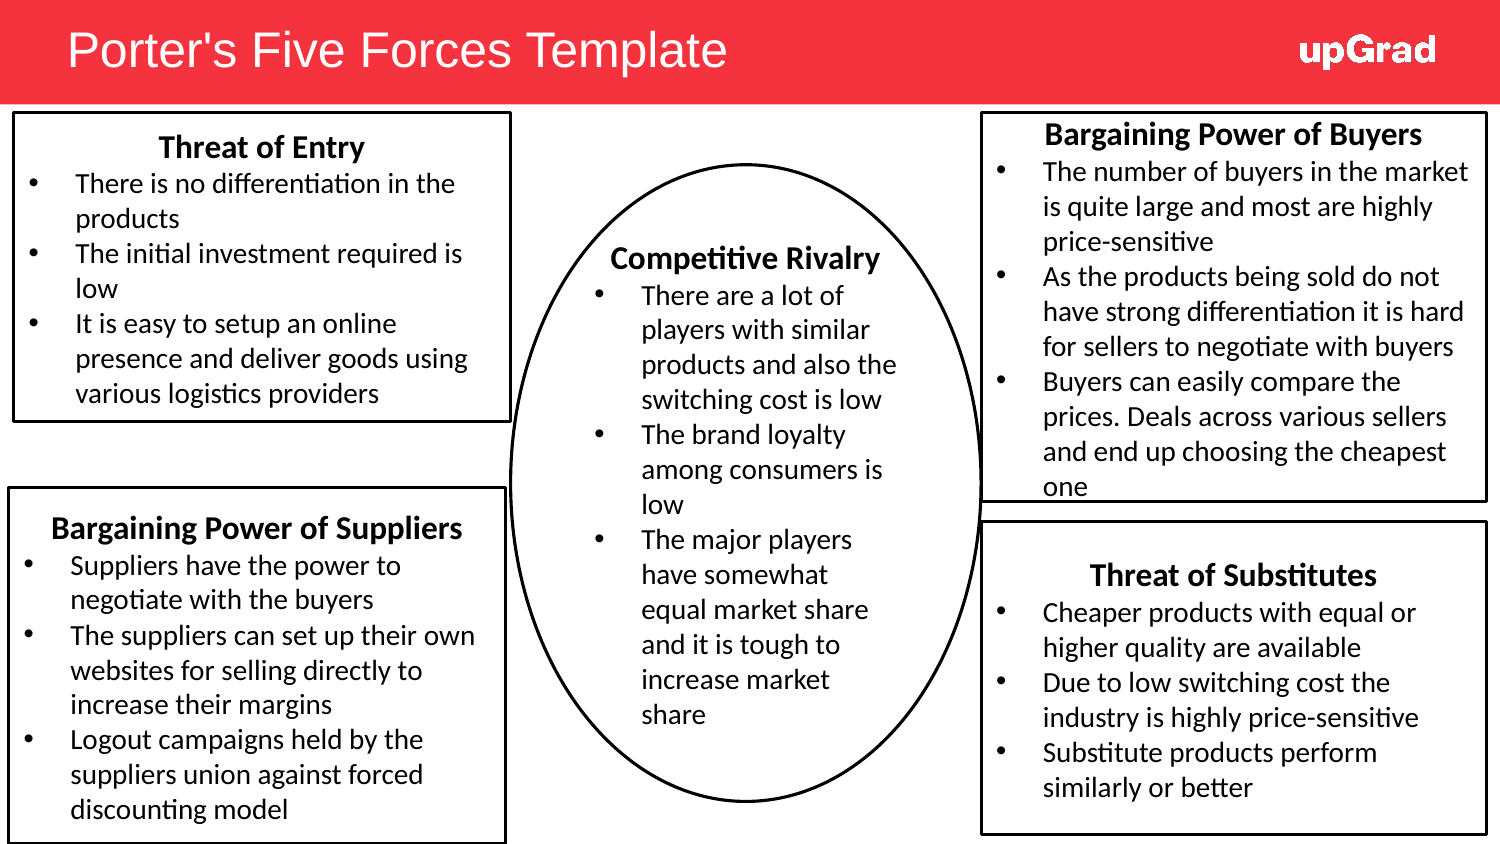

# Porter's Five Forces Template
Threat of Entry
There is no differentiation in the products
The initial investment required is low
It is easy to setup an online presence and deliver goods using various logistics providers
Bargaining Power of Buyers
The number of buyers in the market is quite large and most are highly price-sensitive
As the products being sold do not have strong differentiation it is hard for sellers to negotiate with buyers
Buyers can easily compare the prices. Deals across various sellers and end up choosing the cheapest one
Competitive Rivalry
There are a lot of players with similar products and also the switching cost is low
The brand loyalty among consumers is low
The major players have somewhat equal market share and it is tough to increase market share

Bargaining Power of Suppliers
Suppliers have the power to negotiate with the buyers
The suppliers can set up their own websites for selling directly to increase their margins
Logout campaigns held by the suppliers union against forced discounting model
Threat of Substitutes
Cheaper products with equal or higher quality are available
Due to low switching cost the industry is highly price-sensitive
Substitute products perform similarly or better